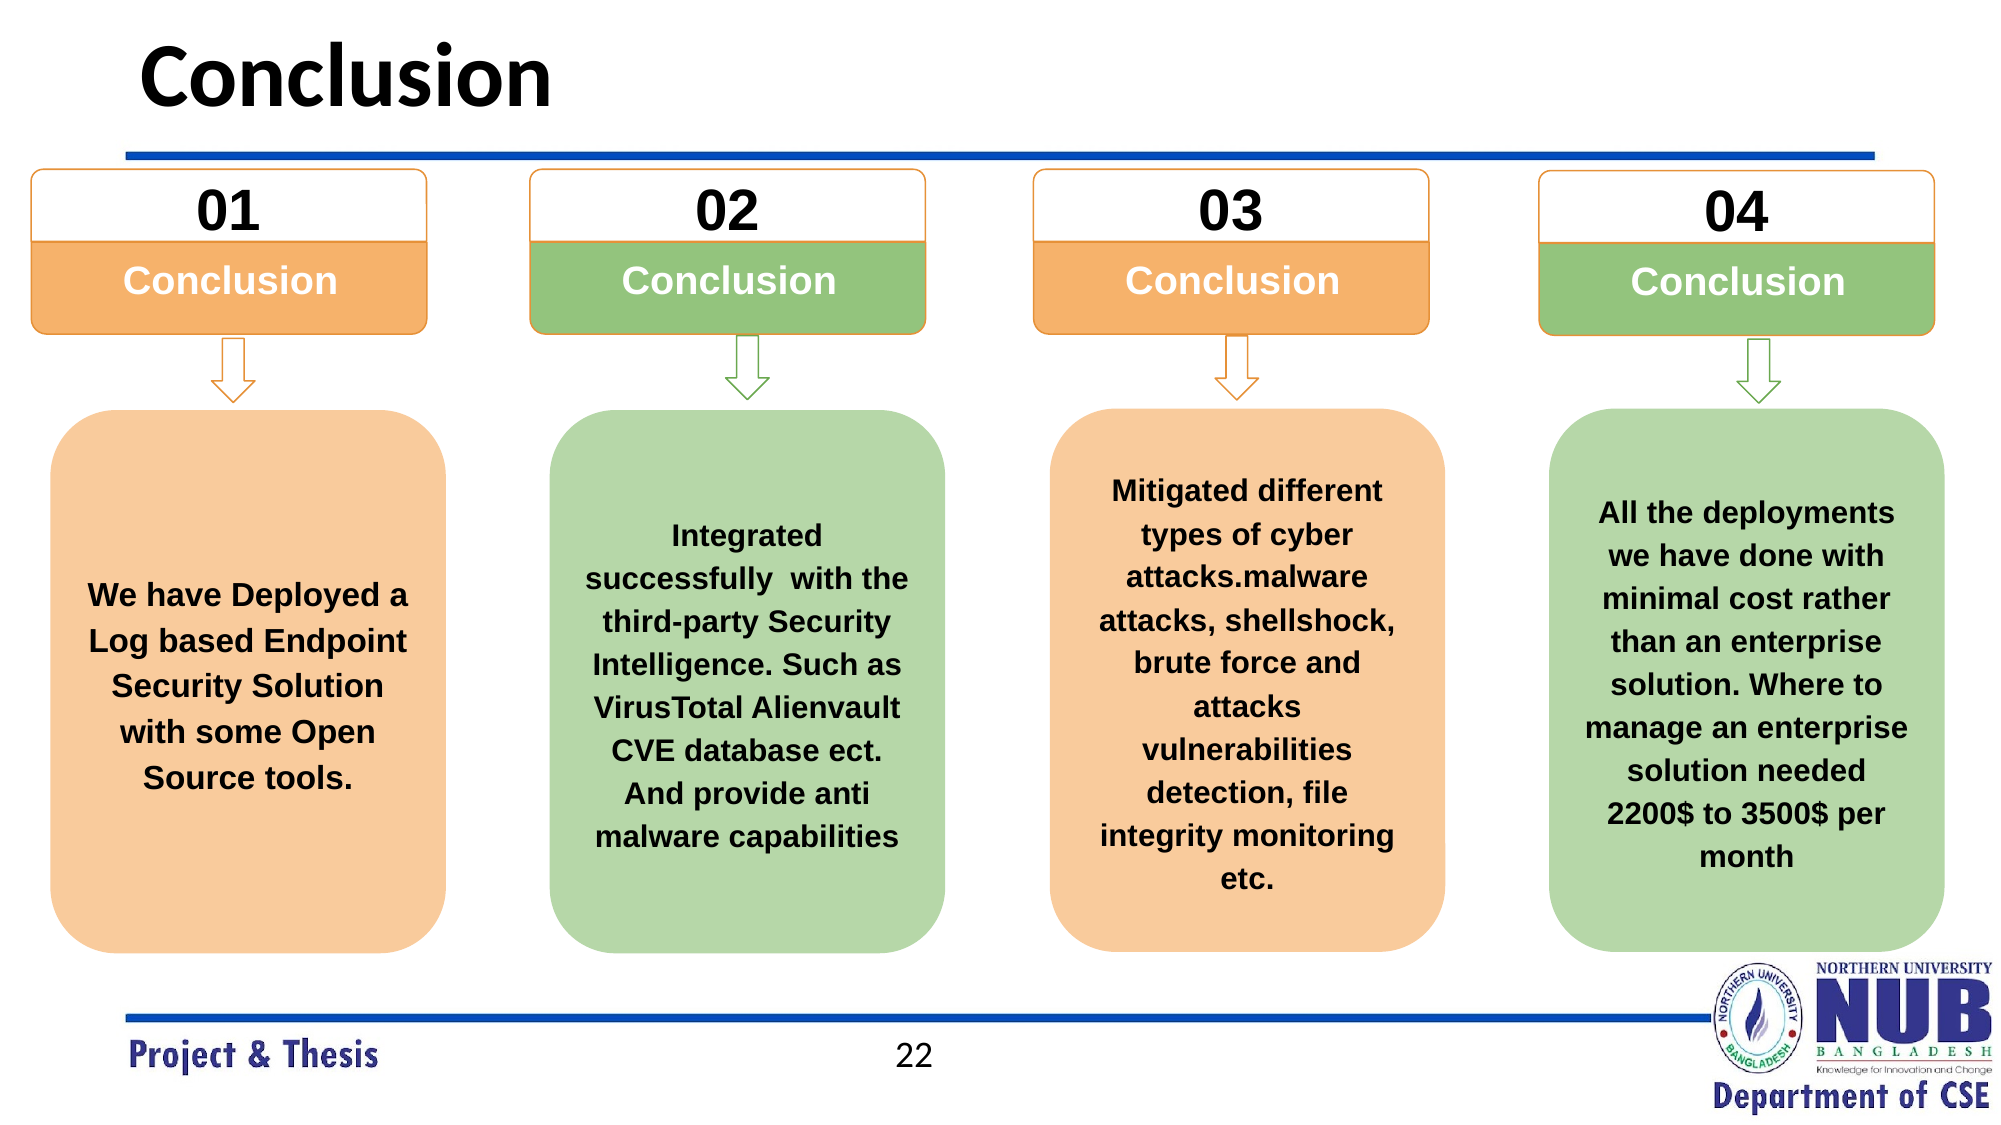

# Conclusion
01
02
03
04
Conclusion
Conclusion
Conclusion
Conclusion

Mitigated different types of cyber attacks.malware attacks, shellshock, brute force and attacks vulnerabilities detection, file integrity monitoring etc.
All the deployments we have done with minimal cost rather than an enterprise solution. Where to manage an enterprise solution needed 2200$ to 3500$ per month
We have Deployed a Log based Endpoint Security Solution with some Open Source tools.
Integrated successfully  with the third-party Security Intelligence. Such as VirusTotal Alienvault CVE database ect. And provide anti malware capabilities
22